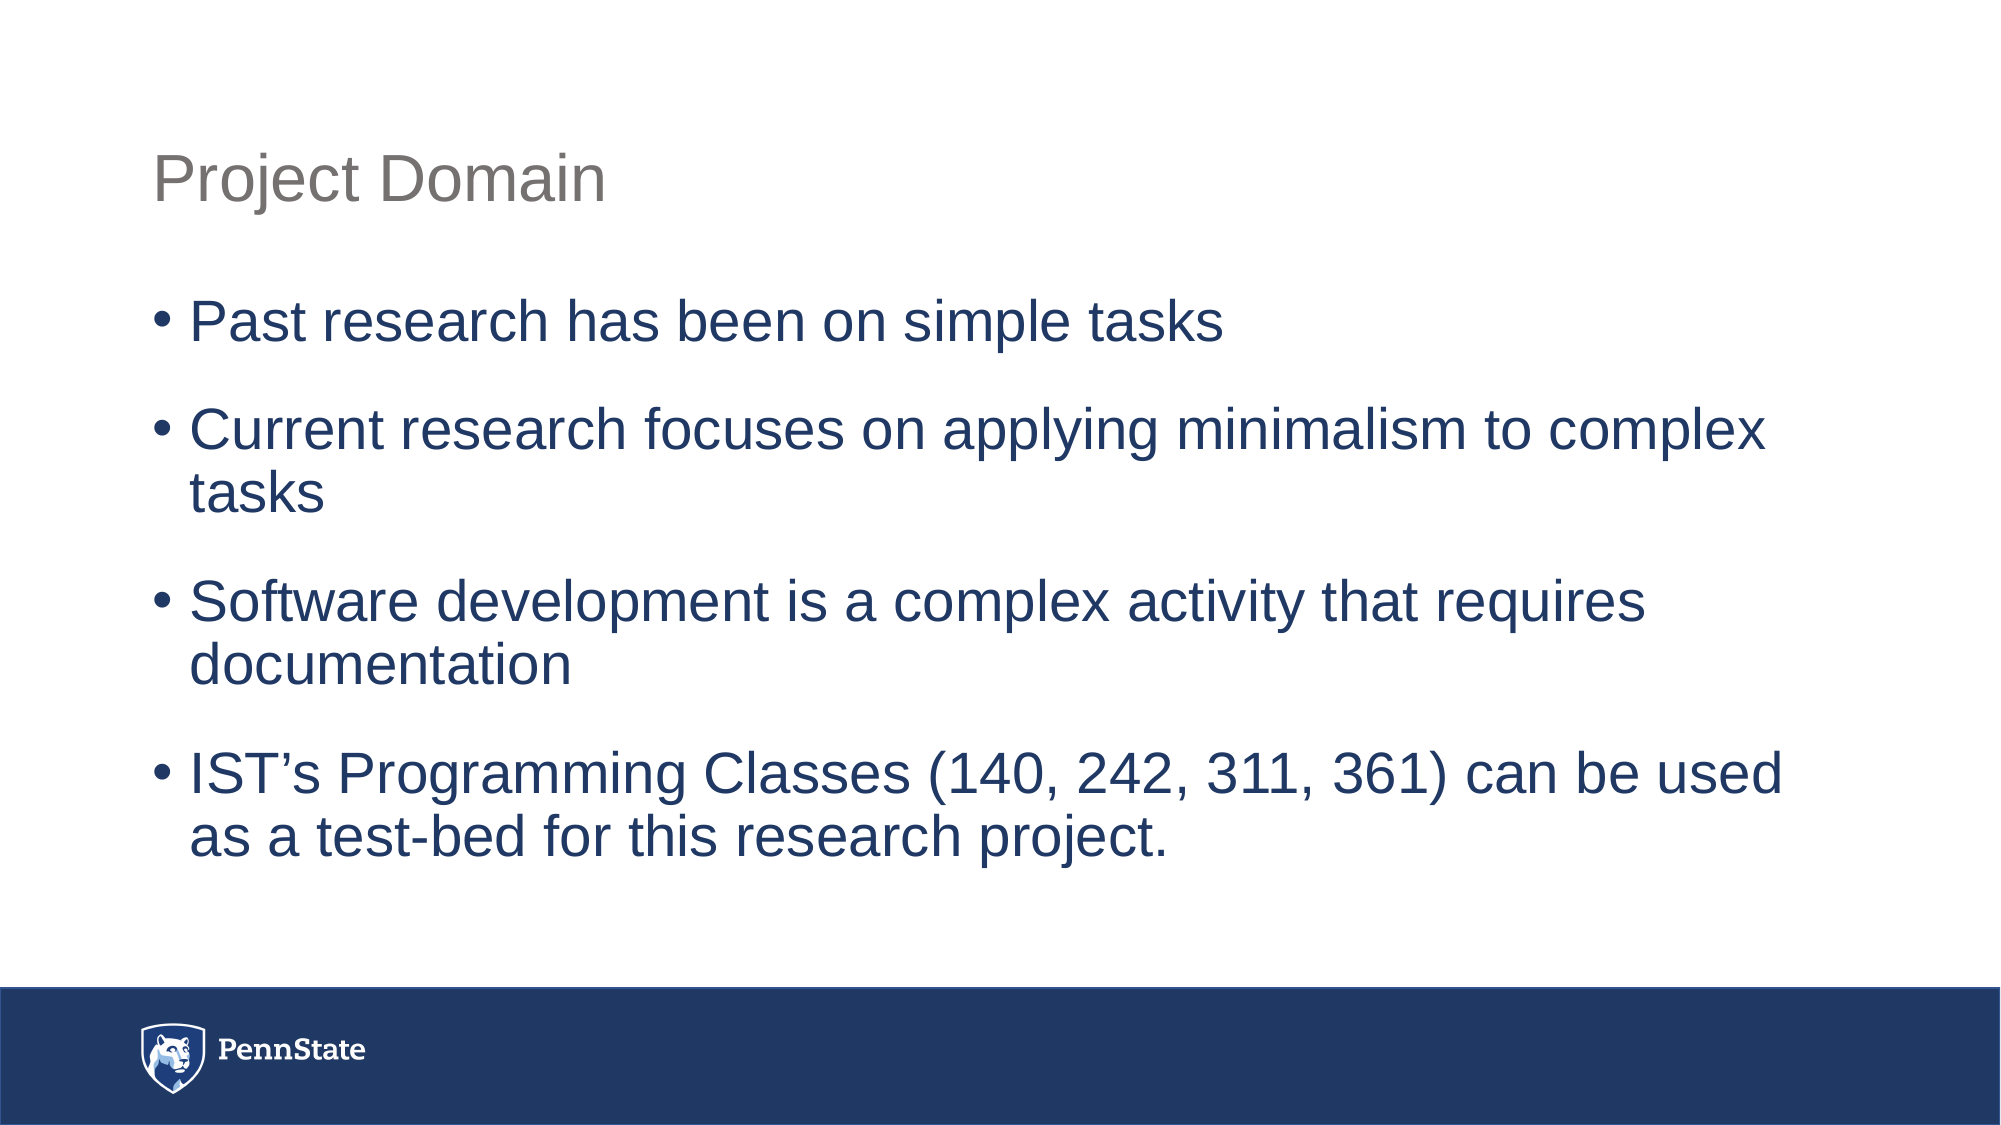

# Project Domain
Past research has been on simple tasks
Current research focuses on applying minimalism to complex tasks
Software development is a complex activity that requires documentation
IST’s Programming Classes (140, 242, 311, 361) can be used as a test-bed for this research project.